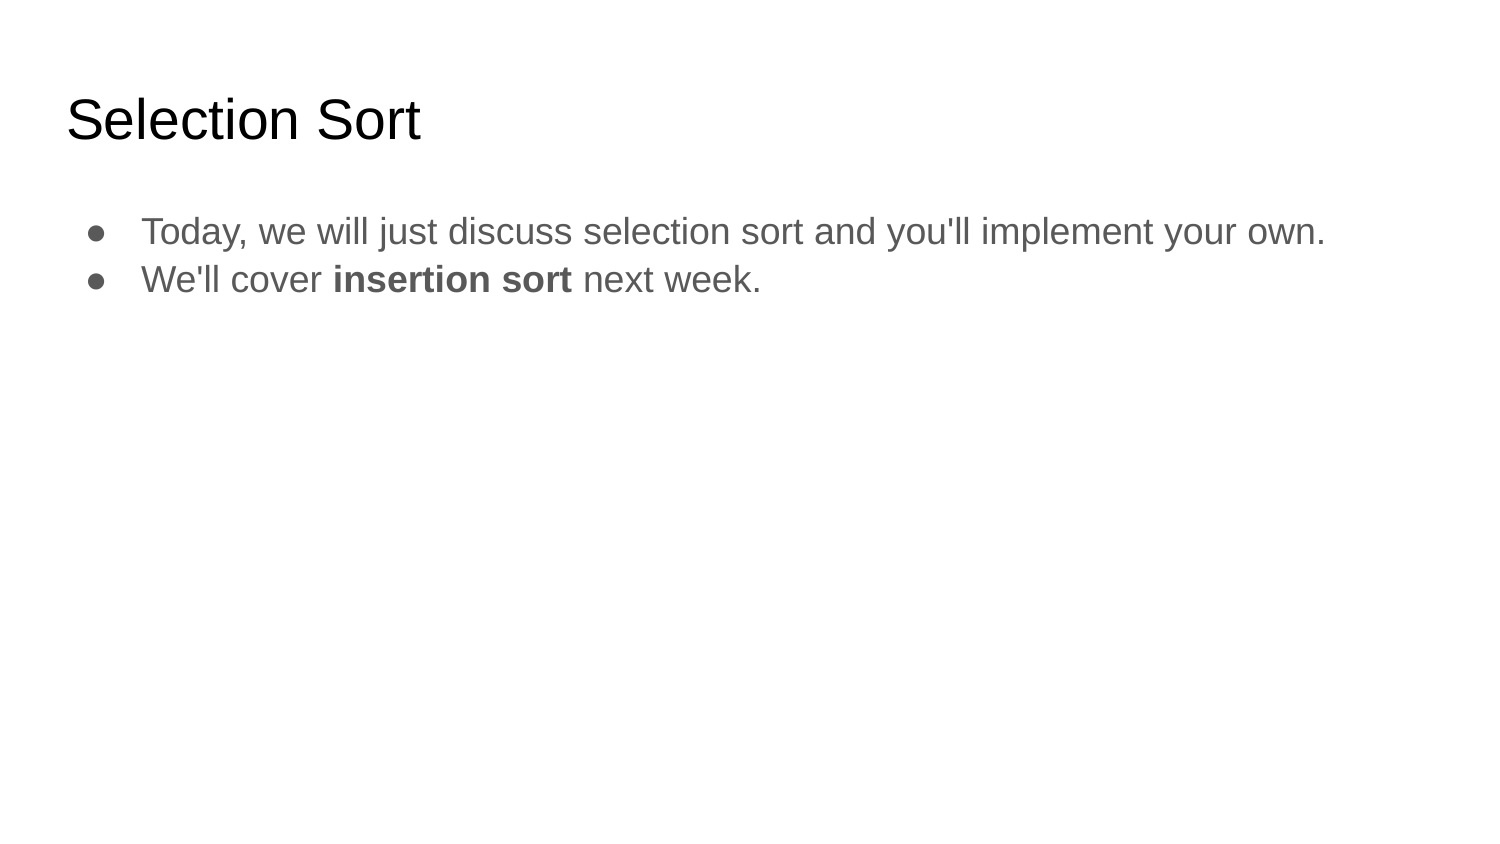

# Selection Sort
Today, we will just discuss selection sort and you'll implement your own.
We'll cover insertion sort next week.